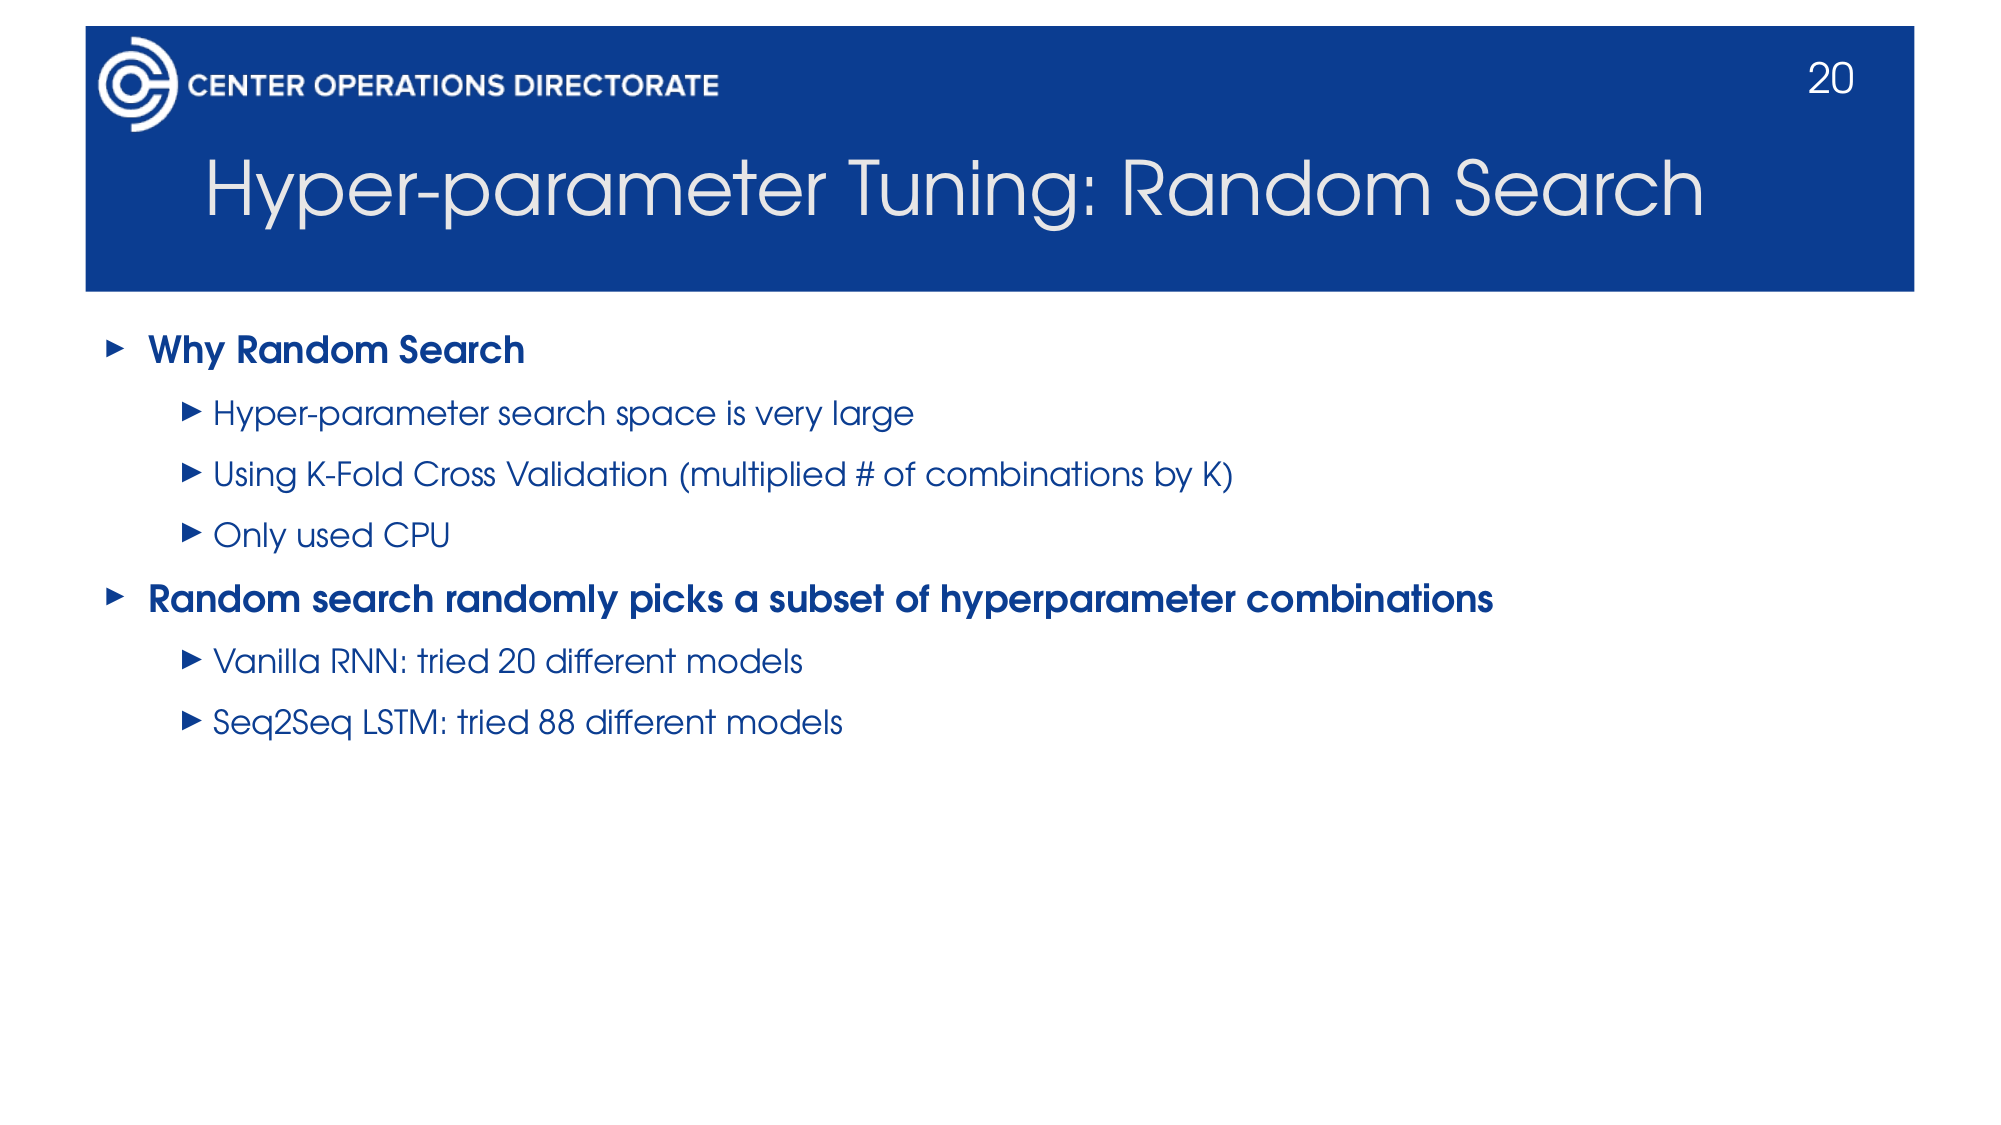

20
# Hyper-parameter Tuning: Random Search
Why Random Search
Hyper-parameter search space is very large
Using K-Fold Cross Validation (multiplied # of combinations by K)
Only used CPU
Random search randomly picks a subset of hyperparameter combinations
Vanilla RNN: tried 20 different models
Seq2Seq LSTM: tried 88 different models